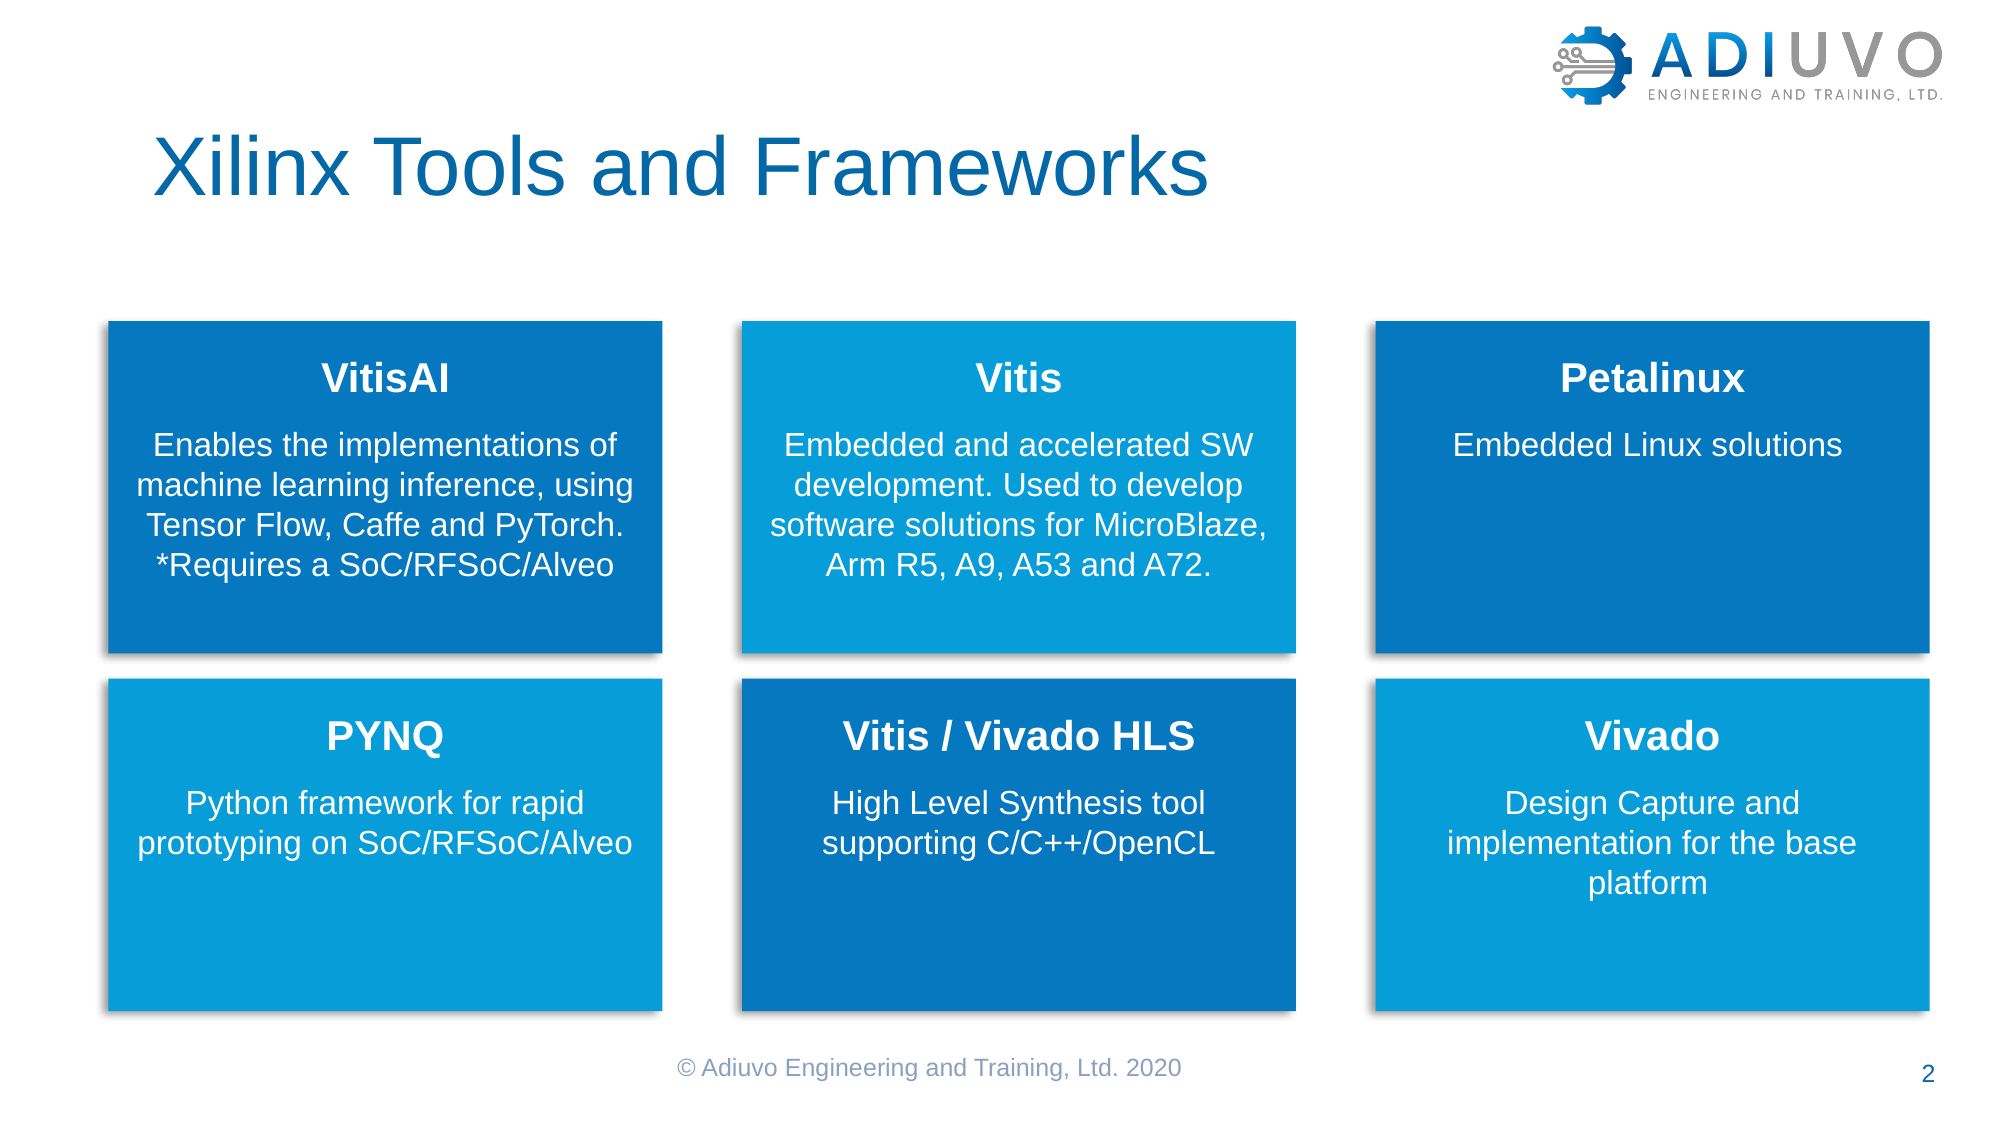

# Xilinx Tools and Frameworks
Vitis

Embedded and accelerated SW development. Used to develop software solutions for MicroBlaze, Arm R5, A9, A53 and A72.
Petalinux

Embedded Linux solutions
VitisAI

Enables the implementations of machine learning inference, using Tensor Flow, Caffe and PyTorch. *Requires a SoC/RFSoC/Alveo
PYNQ

Python framework for rapid prototyping on SoC/RFSoC/Alveo
Vitis / Vivado HLS

High Level Synthesis tool supporting C/C++/OpenCL
Vivado

Design Capture and implementation for the base platform
© Adiuvo Engineering and Training, Ltd. 2020
2